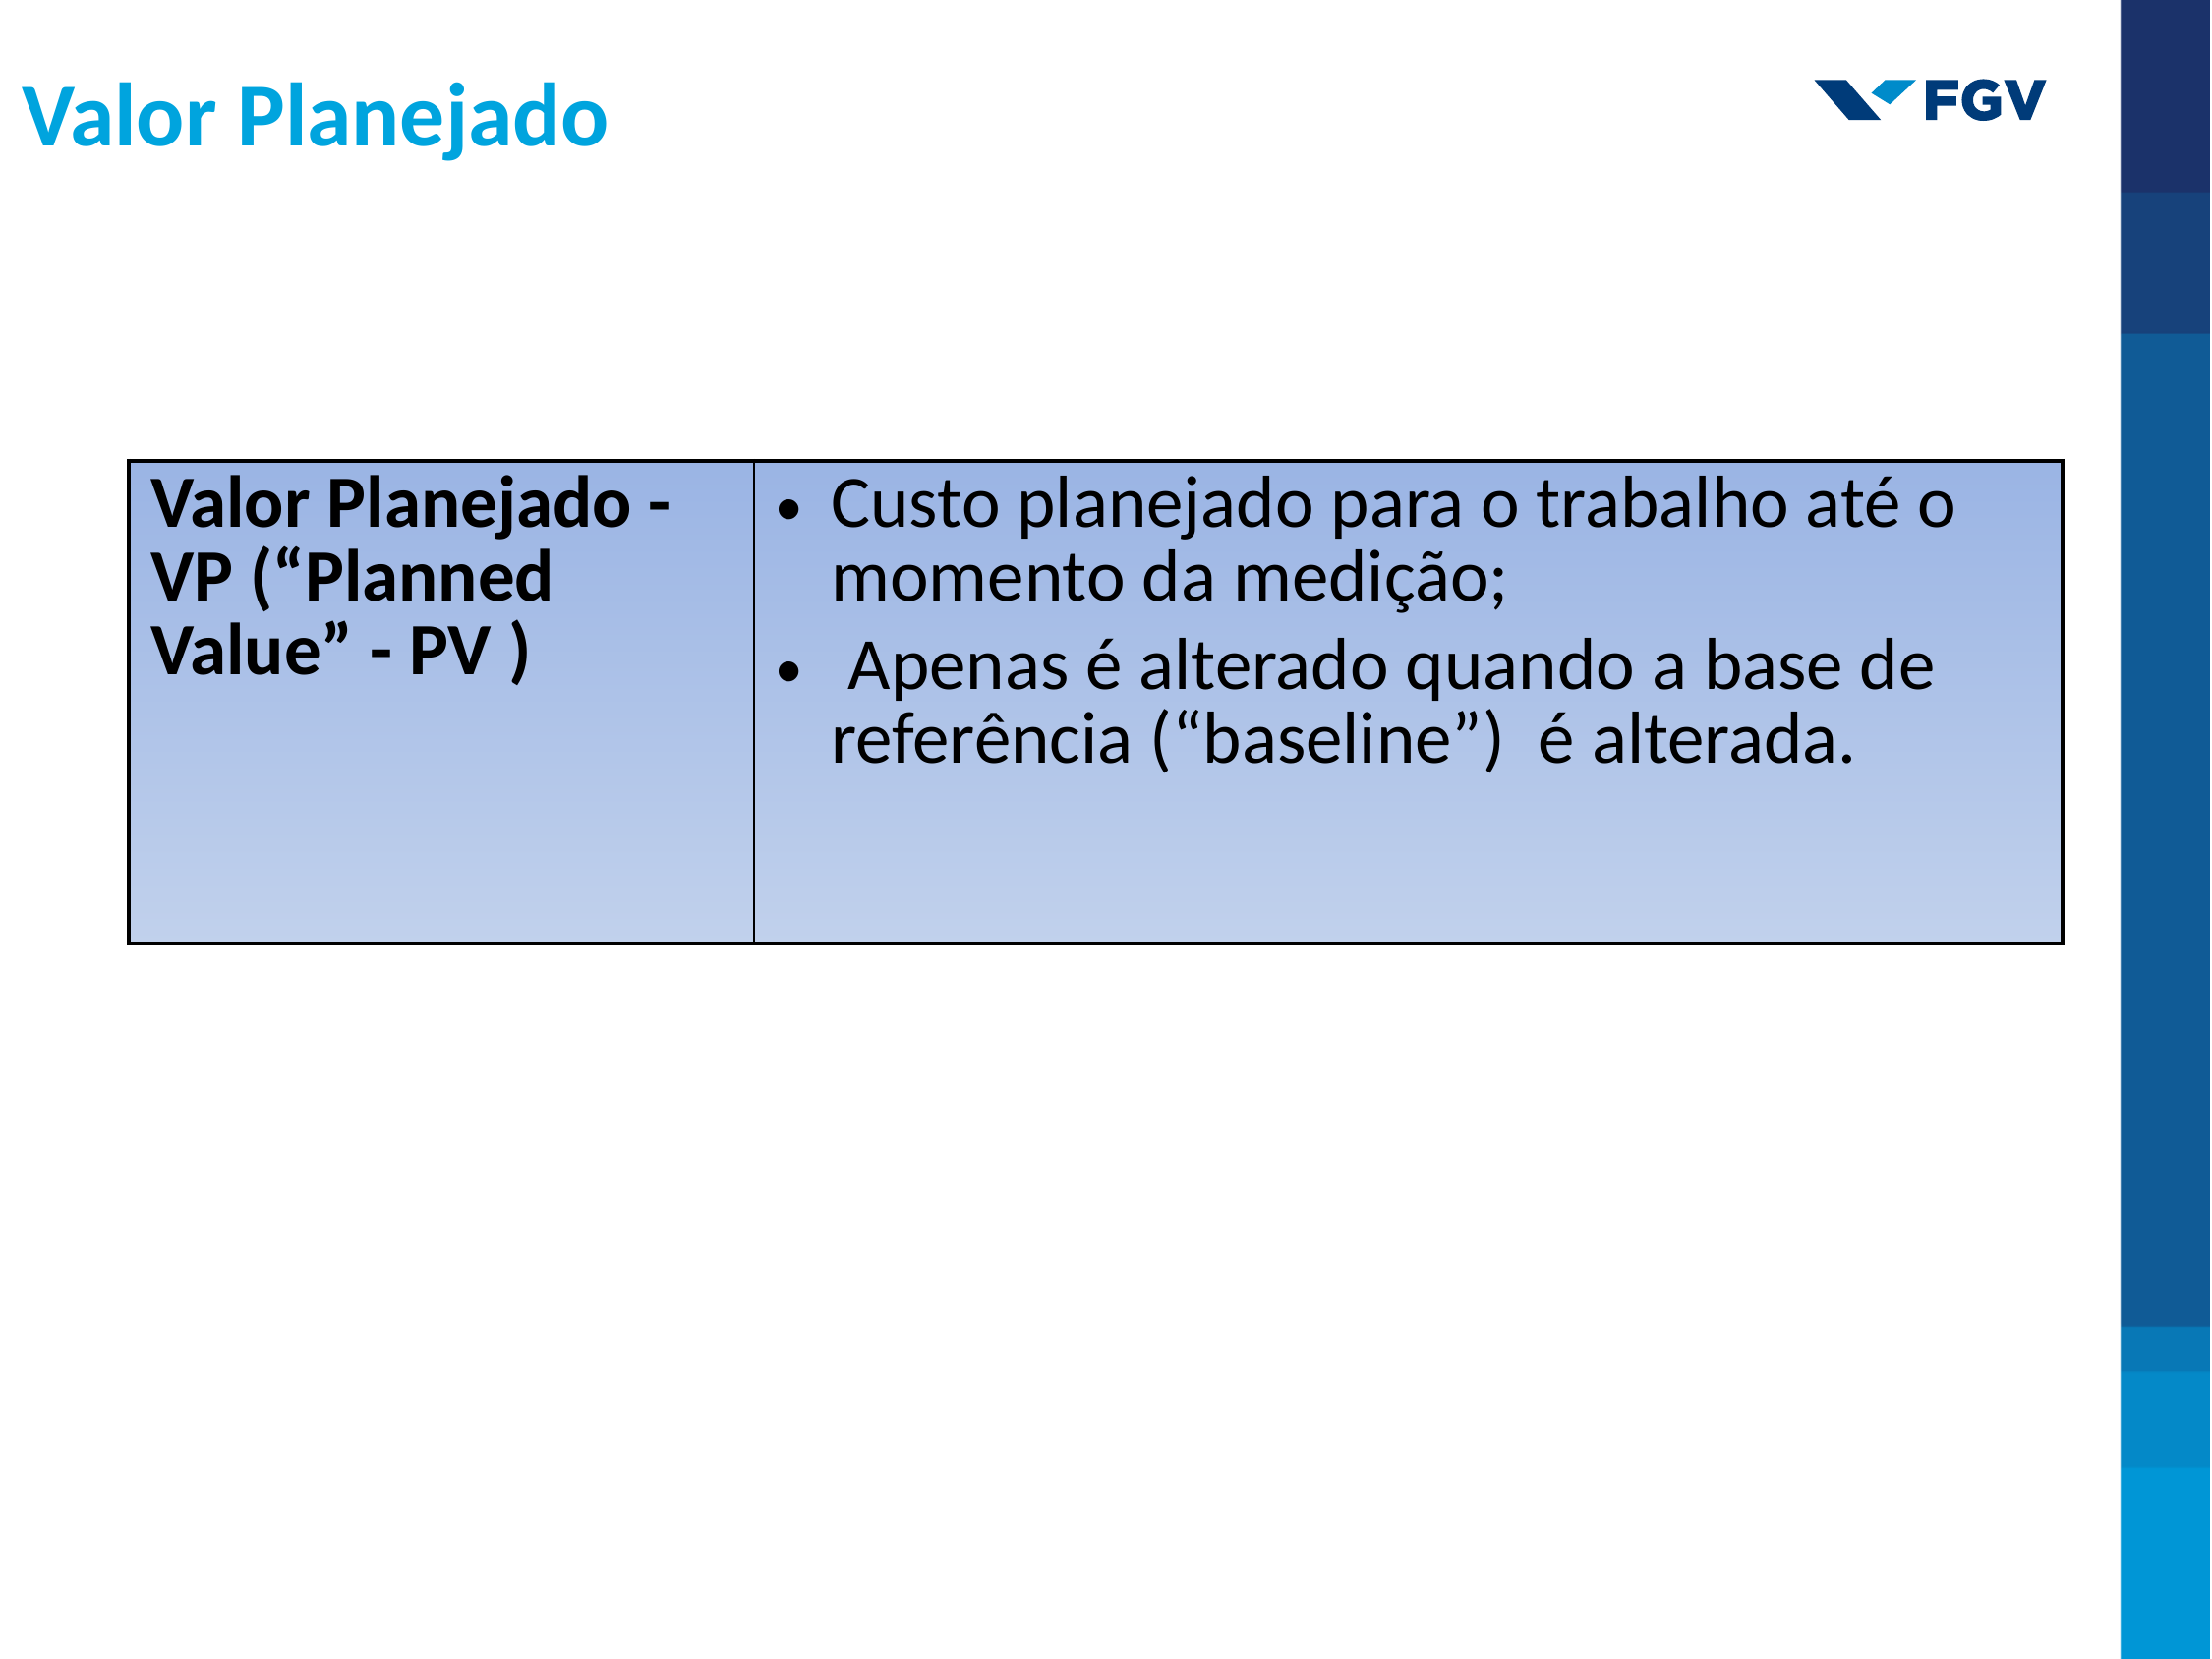

Valor Planejado
| Valor Planejado - VP (“Planned Value” - PV ) | Custo planejado para o trabalho até o momento da medição; Apenas é alterado quando a base de referência (“baseline”) é alterada. |
| --- | --- |